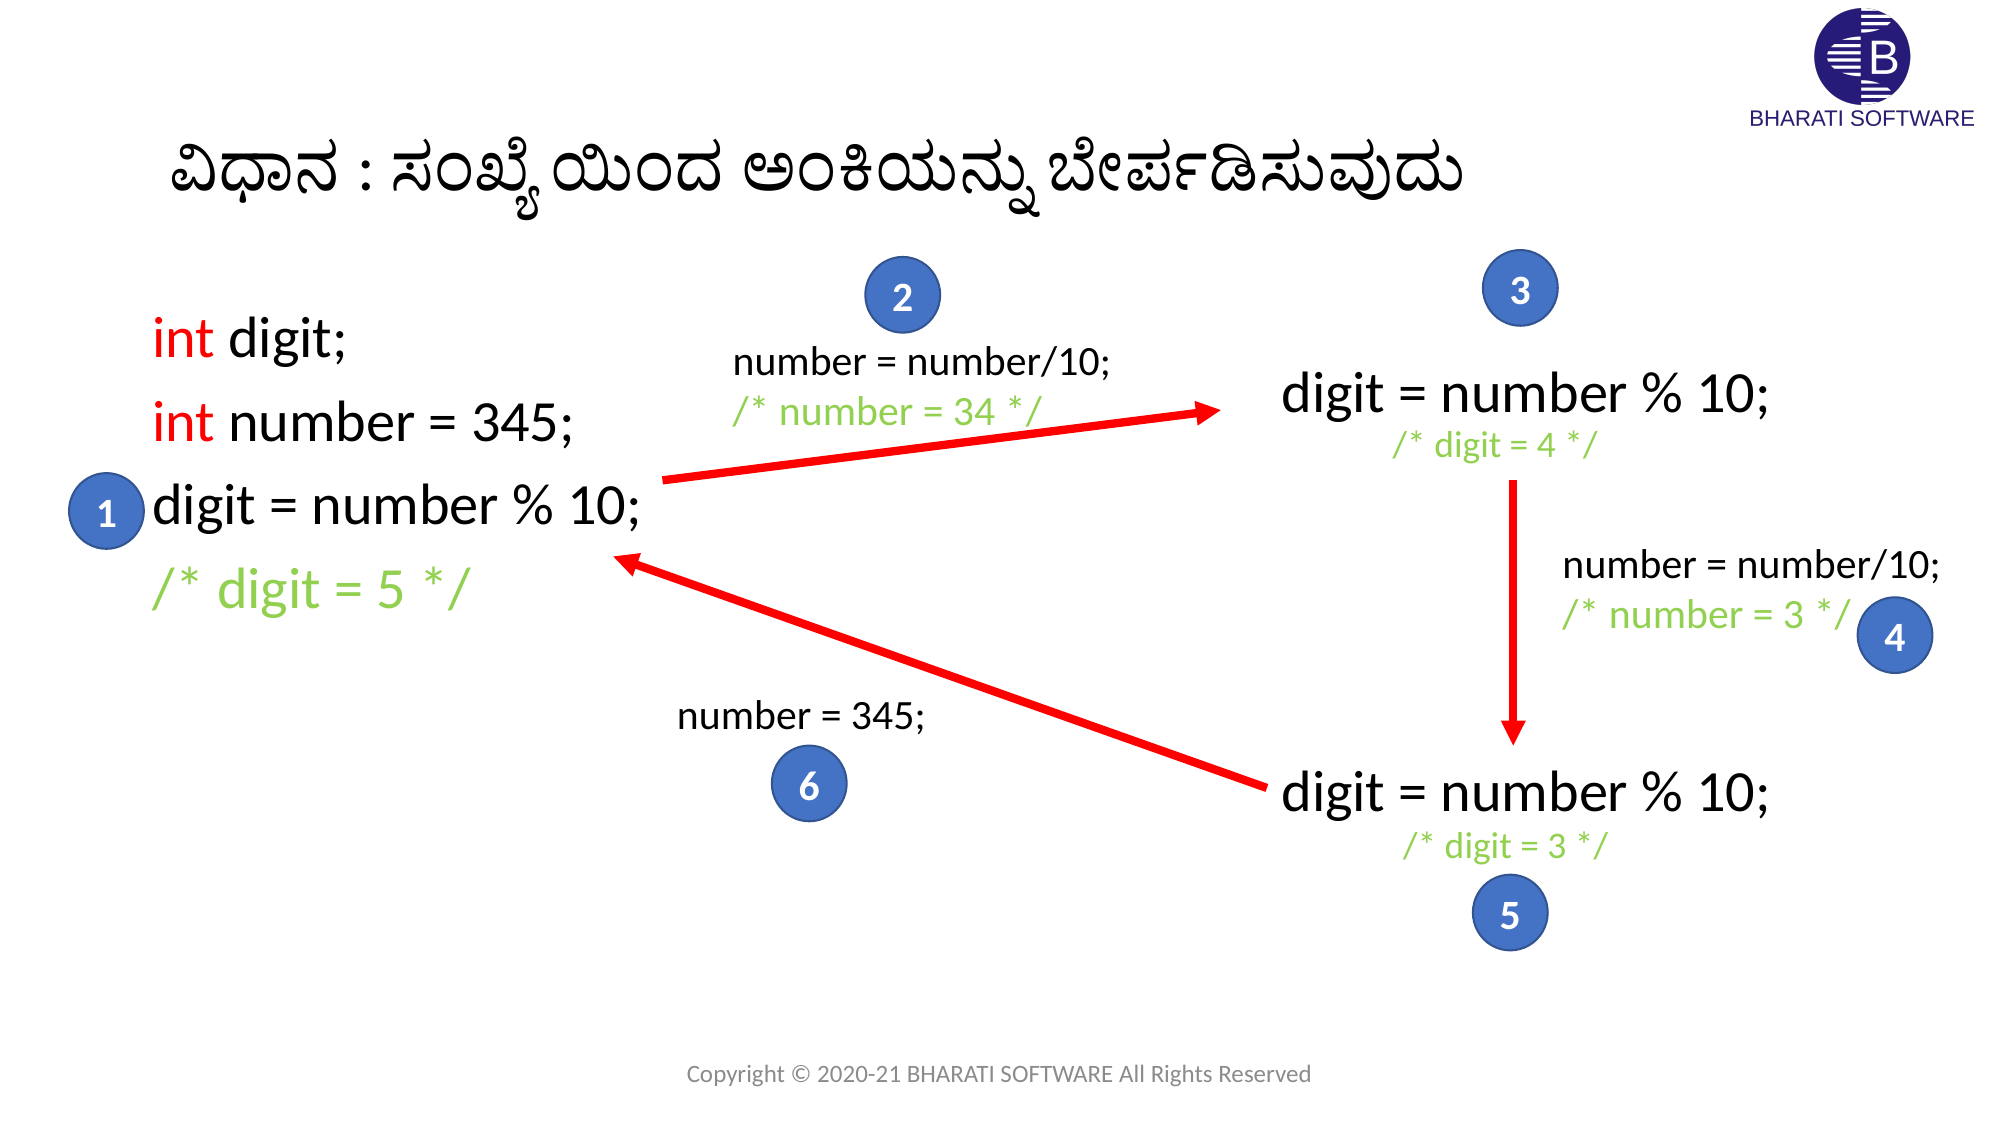

# ವಿಧಾನ : ಸಂಖ್ಯೆ ಯಿಂದ ಅಂಕಿಯನ್ನು ಬೇರ್ಪಡಿಸುವುದು
3
2
int digit;
int number = 345;
digit = number % 10;
/* digit = 5 */
number = number/10;
/* number = 34 */
digit = number % 10;
/* digit = 4 */
1
number = number/10;
/* number = 3 */
4
number = 345;
6
digit = number % 10;
/* digit = 3 */
5
Copyright © 2020-21 BHARATI SOFTWARE All Rights Reserved